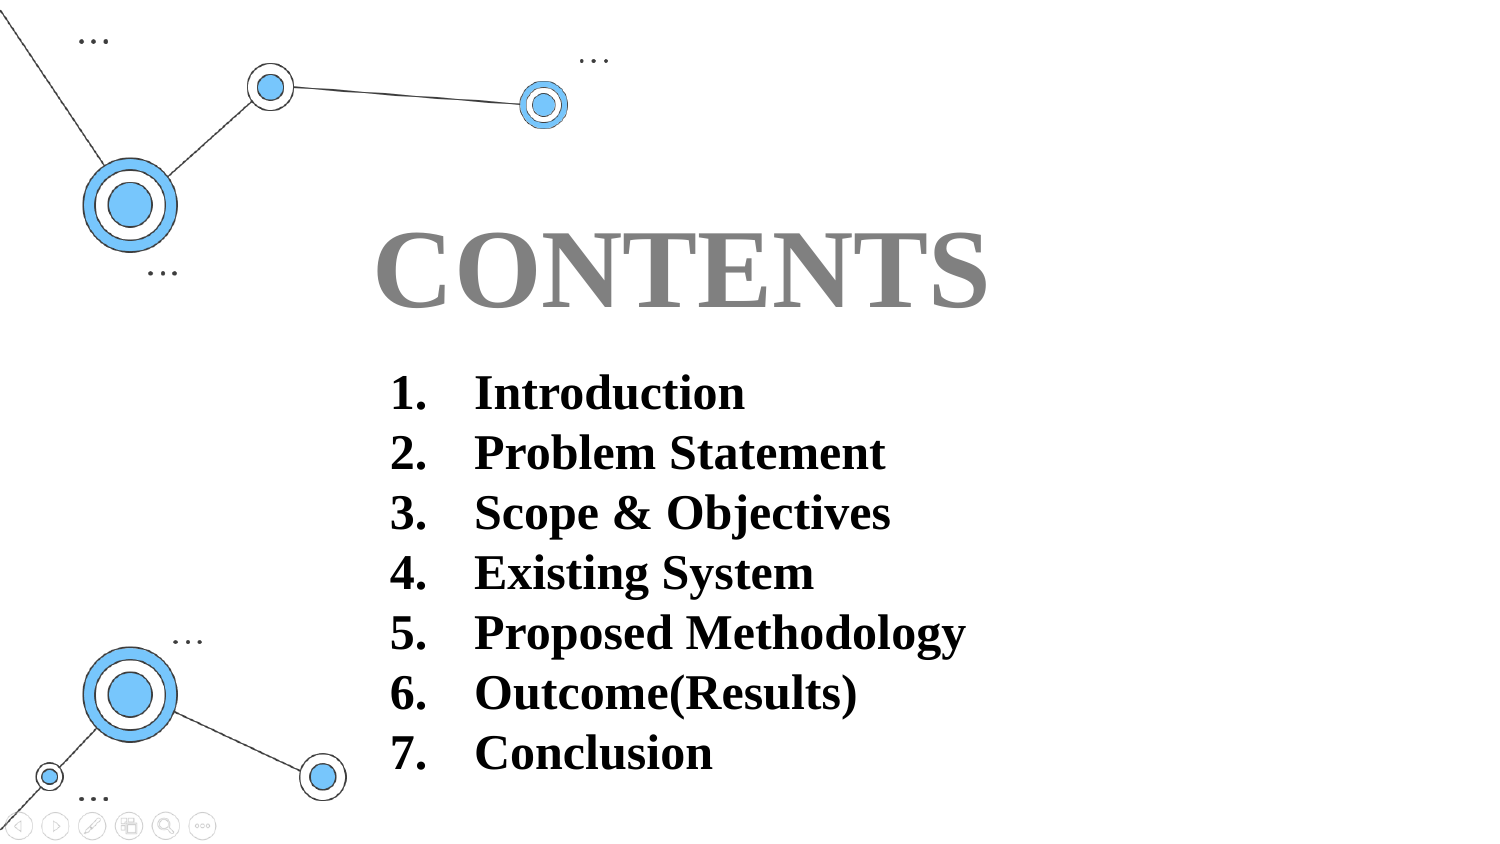

CONTENTS

Introduction
Problem Statement
Scope & Objectives
Existing System
Proposed Methodology
Outcome(Results)
Conclusion

3